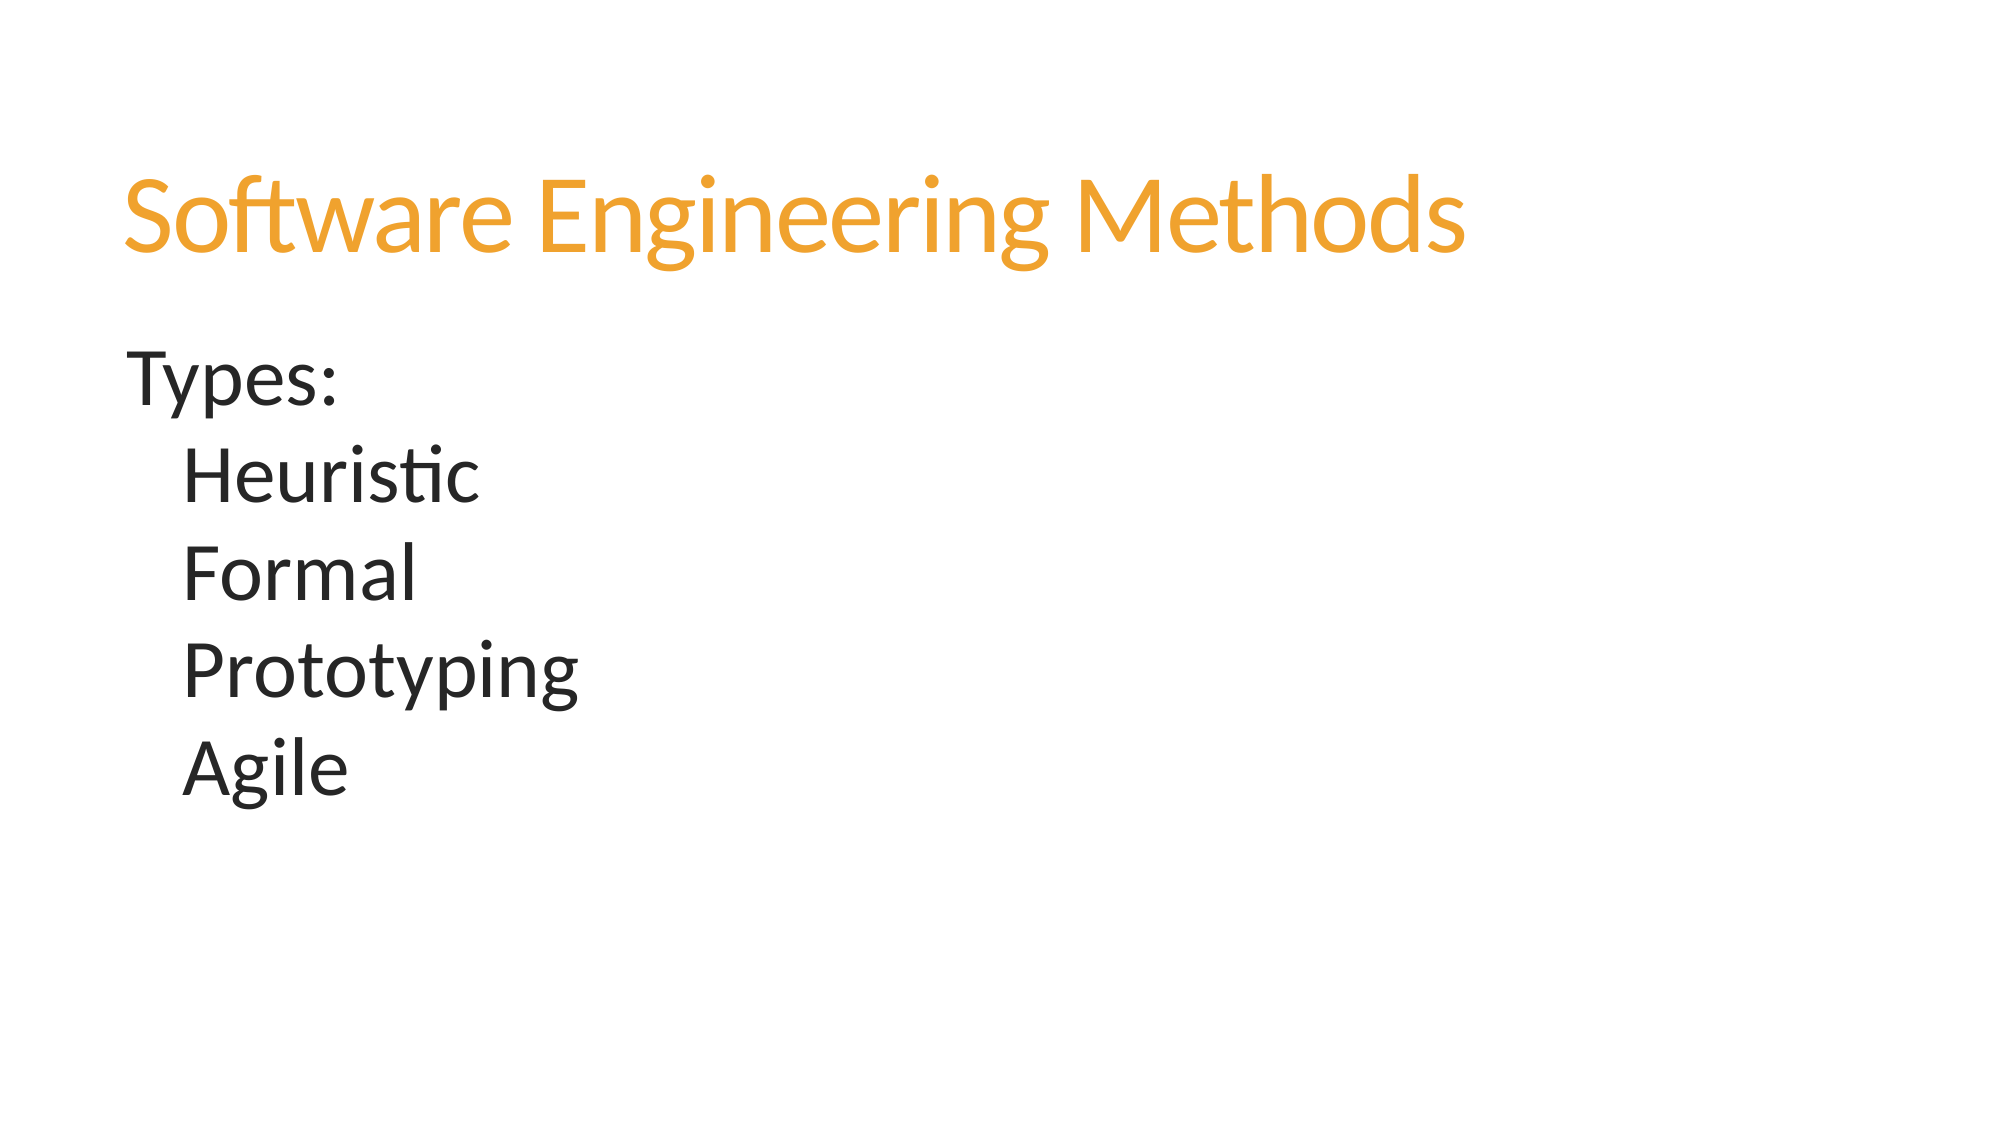

# Software Engineering Methods
Types:
Heuristic
Formal
Prototyping
Agile